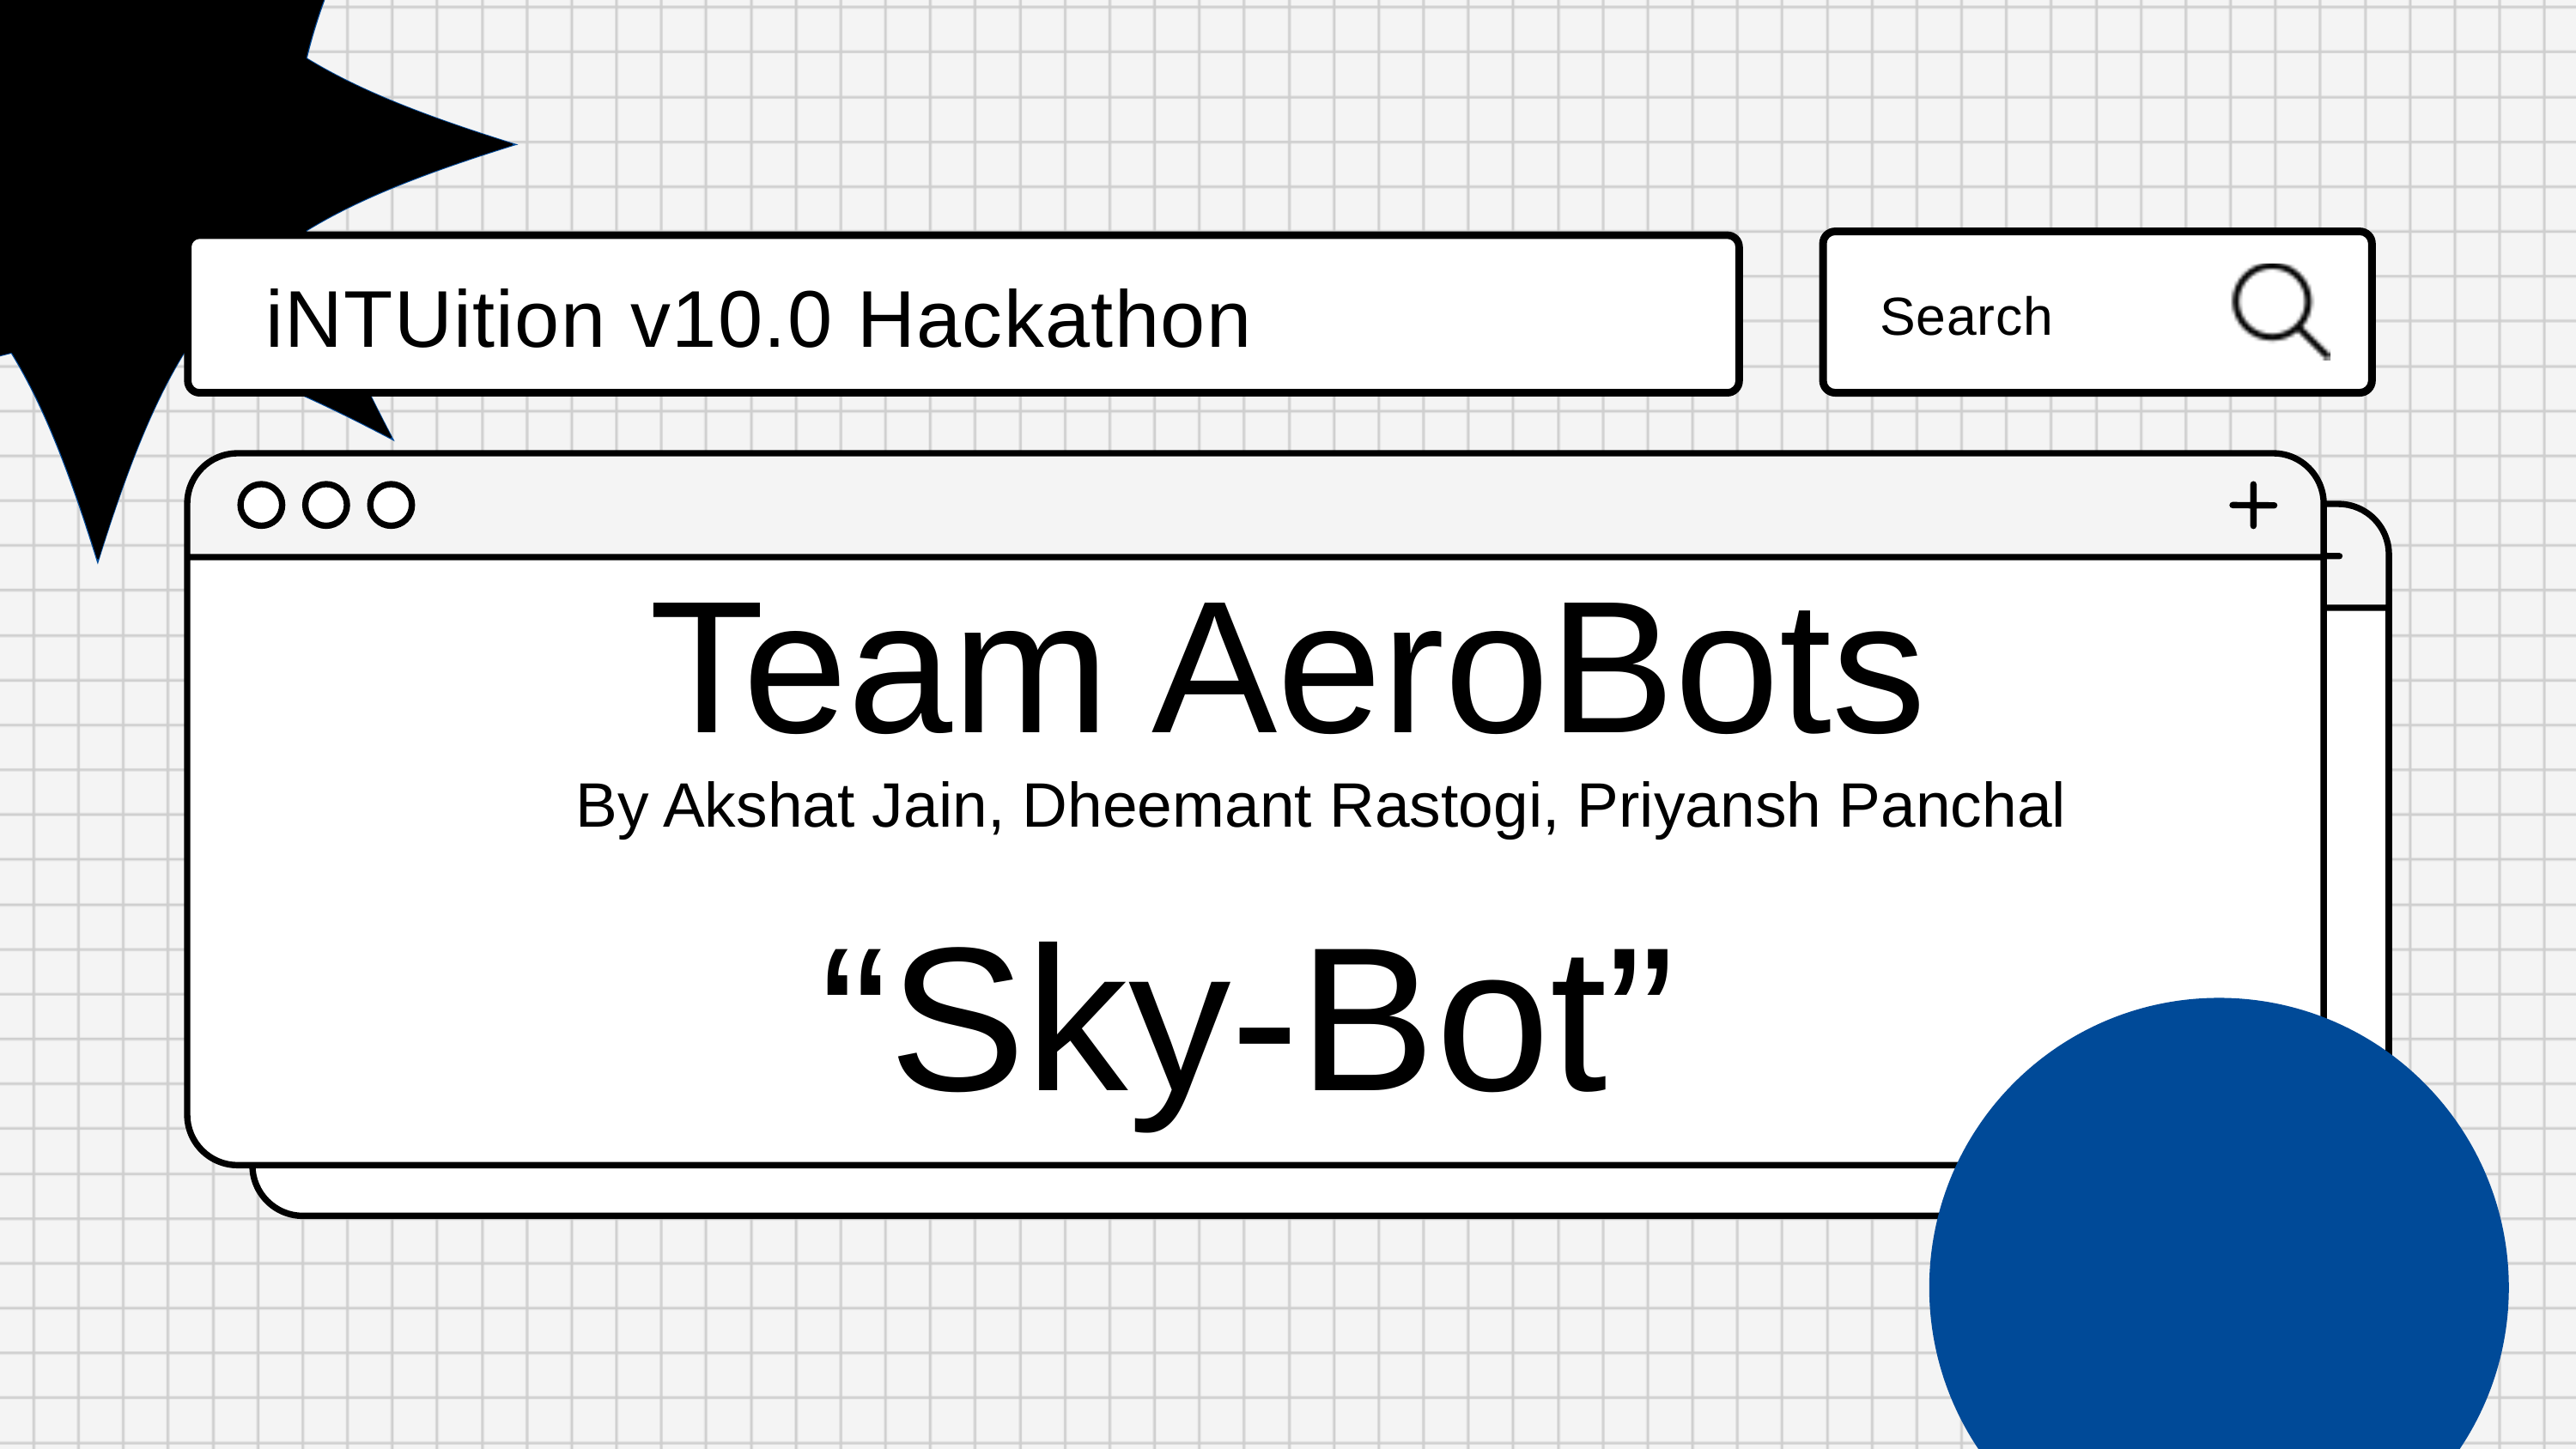

iNTUition v10.0 Hackathon

Search

Team AeroBots
By Akshat Jain, Dheemant Rastogi, Priyansh Panchal
“Sky-Bot”